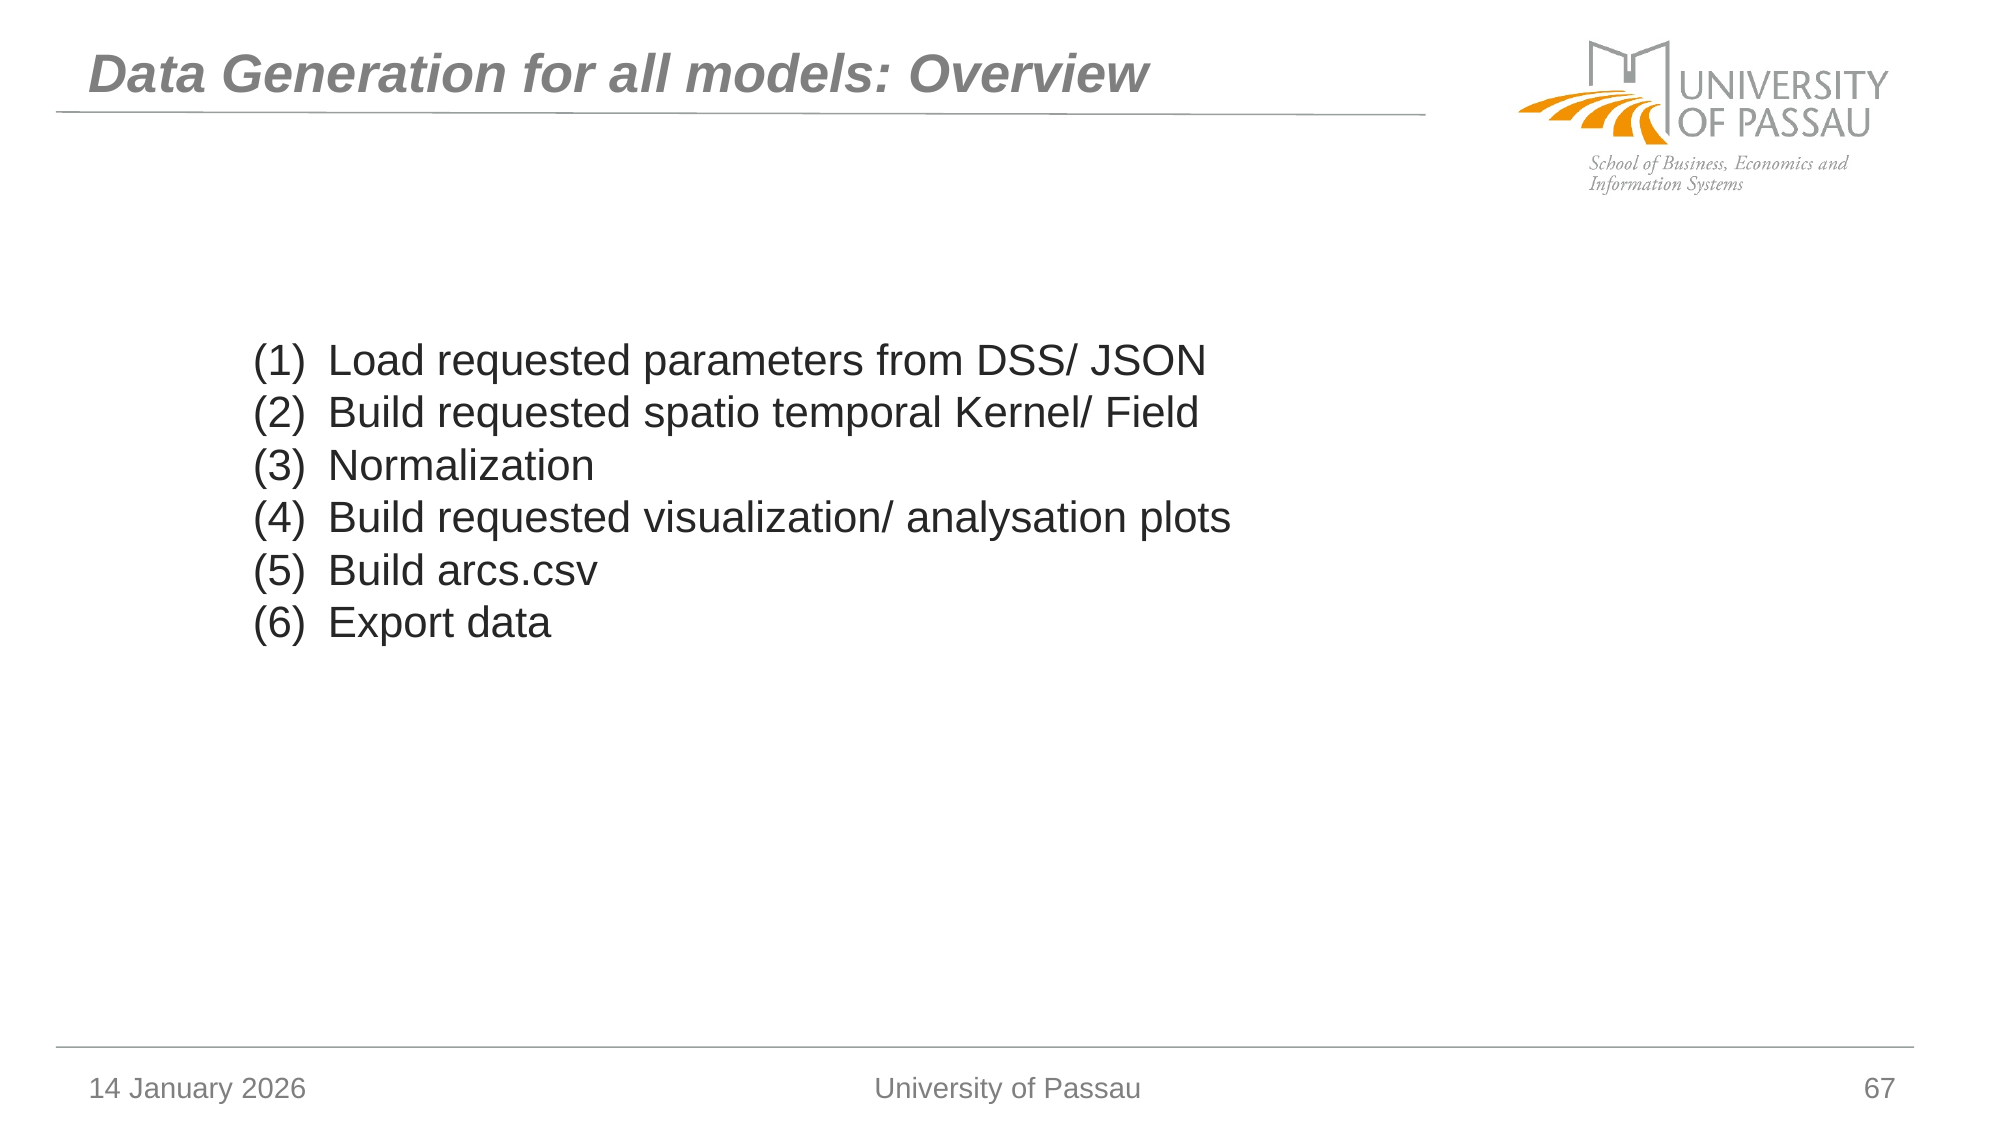

# Data Generation for all models: Overview
Load requested parameters from DSS/ JSON
Build requested spatio temporal Kernel/ Field
Normalization
Build requested visualization/ analysation plots
Build arcs.csv
Export data
14 January 2026
University of Passau
67